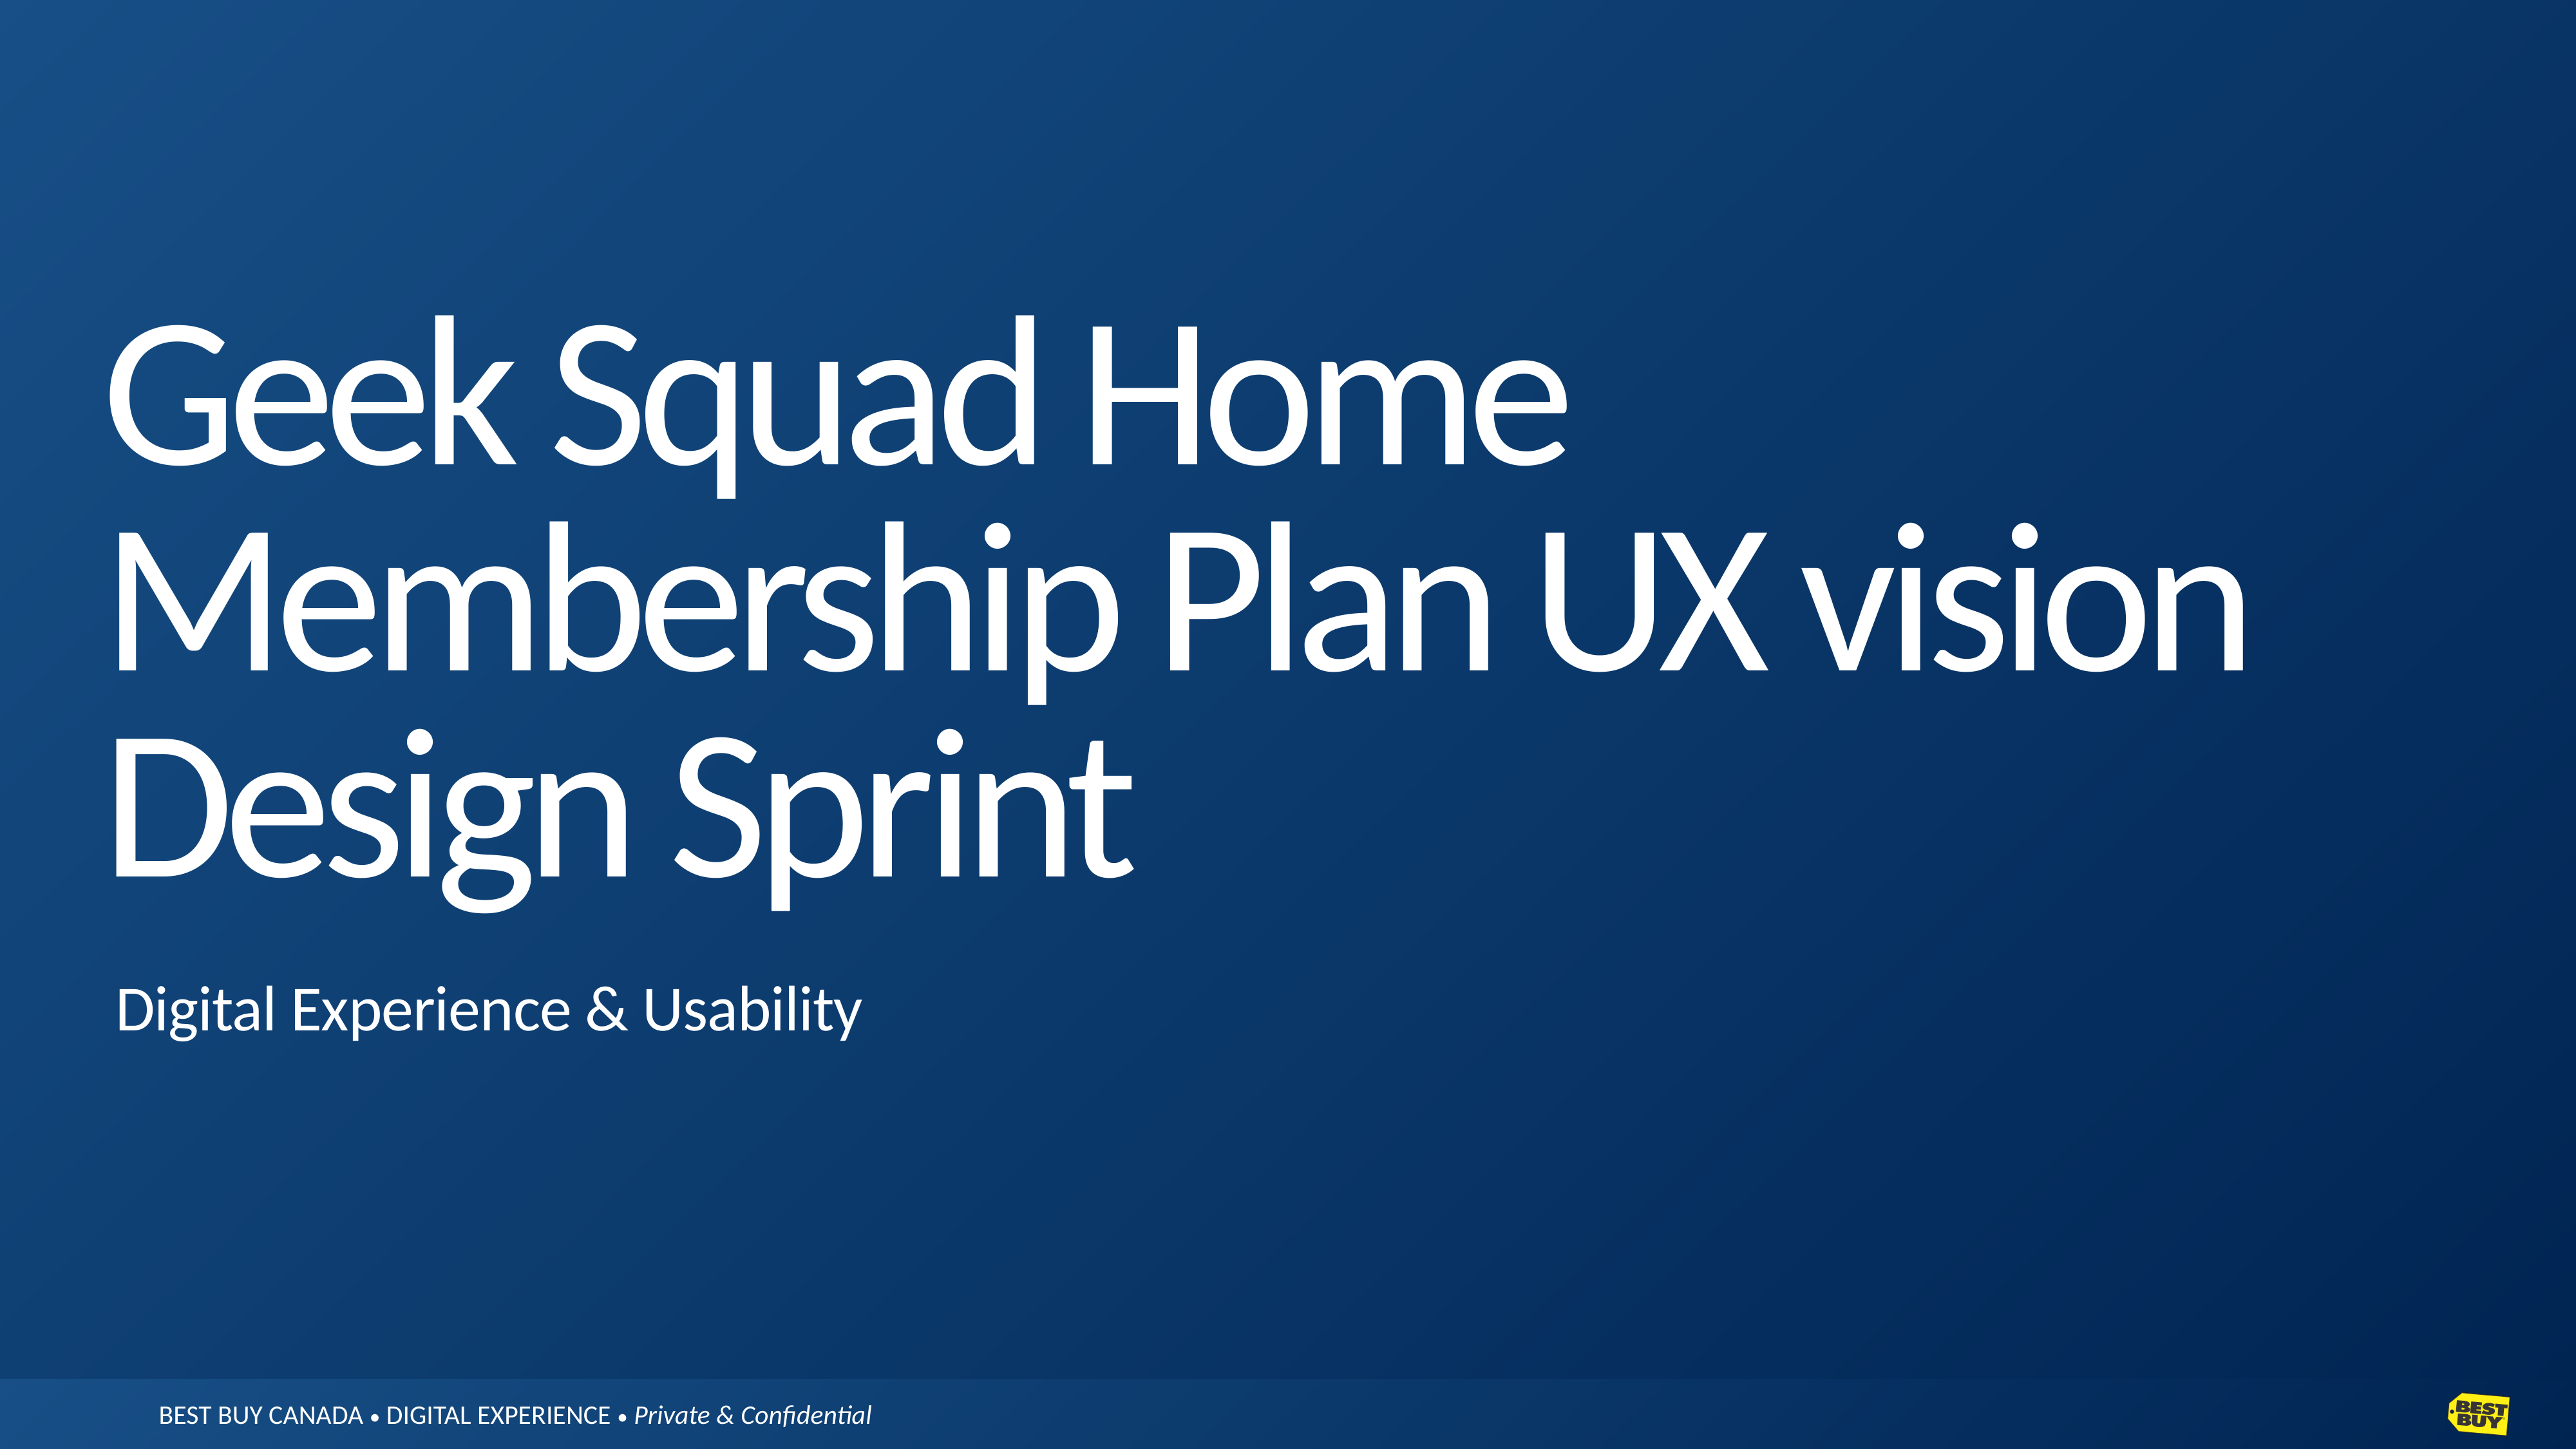

# Geek Squad Home Membership Plan UX vision Design Sprint
Digital Experience & Usability